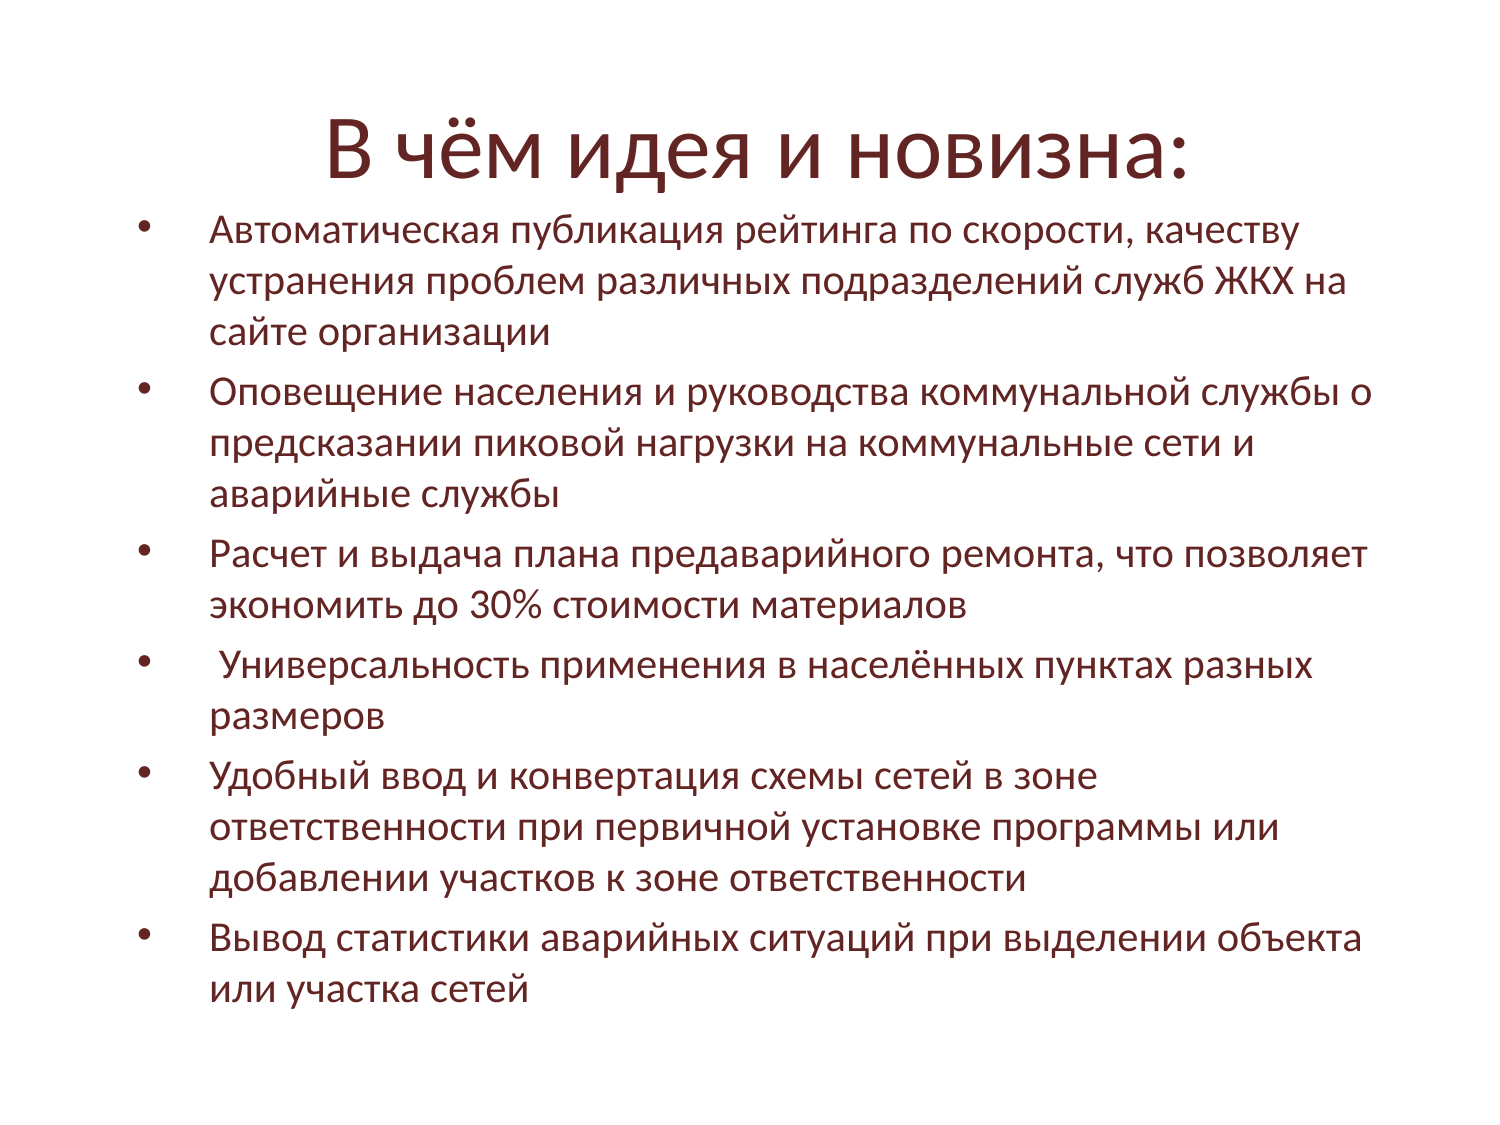

# В чём идея и новизна:
Автоматическая публикация рейтинга по скорости, качеству устранения проблем различных подразделений служб ЖКХ на сайте организации
Оповещение населения и руководства коммунальной службы о предсказании пиковой нагрузки на коммунальные сети и аварийные службы
Расчет и выдача плана предаварийного ремонта, что позволяет экономить до 30% стоимости материалов
 Универсальность применения в населённых пунктах разных размеров
Удобный ввод и конвертация схемы сетей в зоне ответственности при первичной установке программы или добавлении участков к зоне ответственности
Вывод статистики аварийных ситуаций при выделении объекта или участка сетей